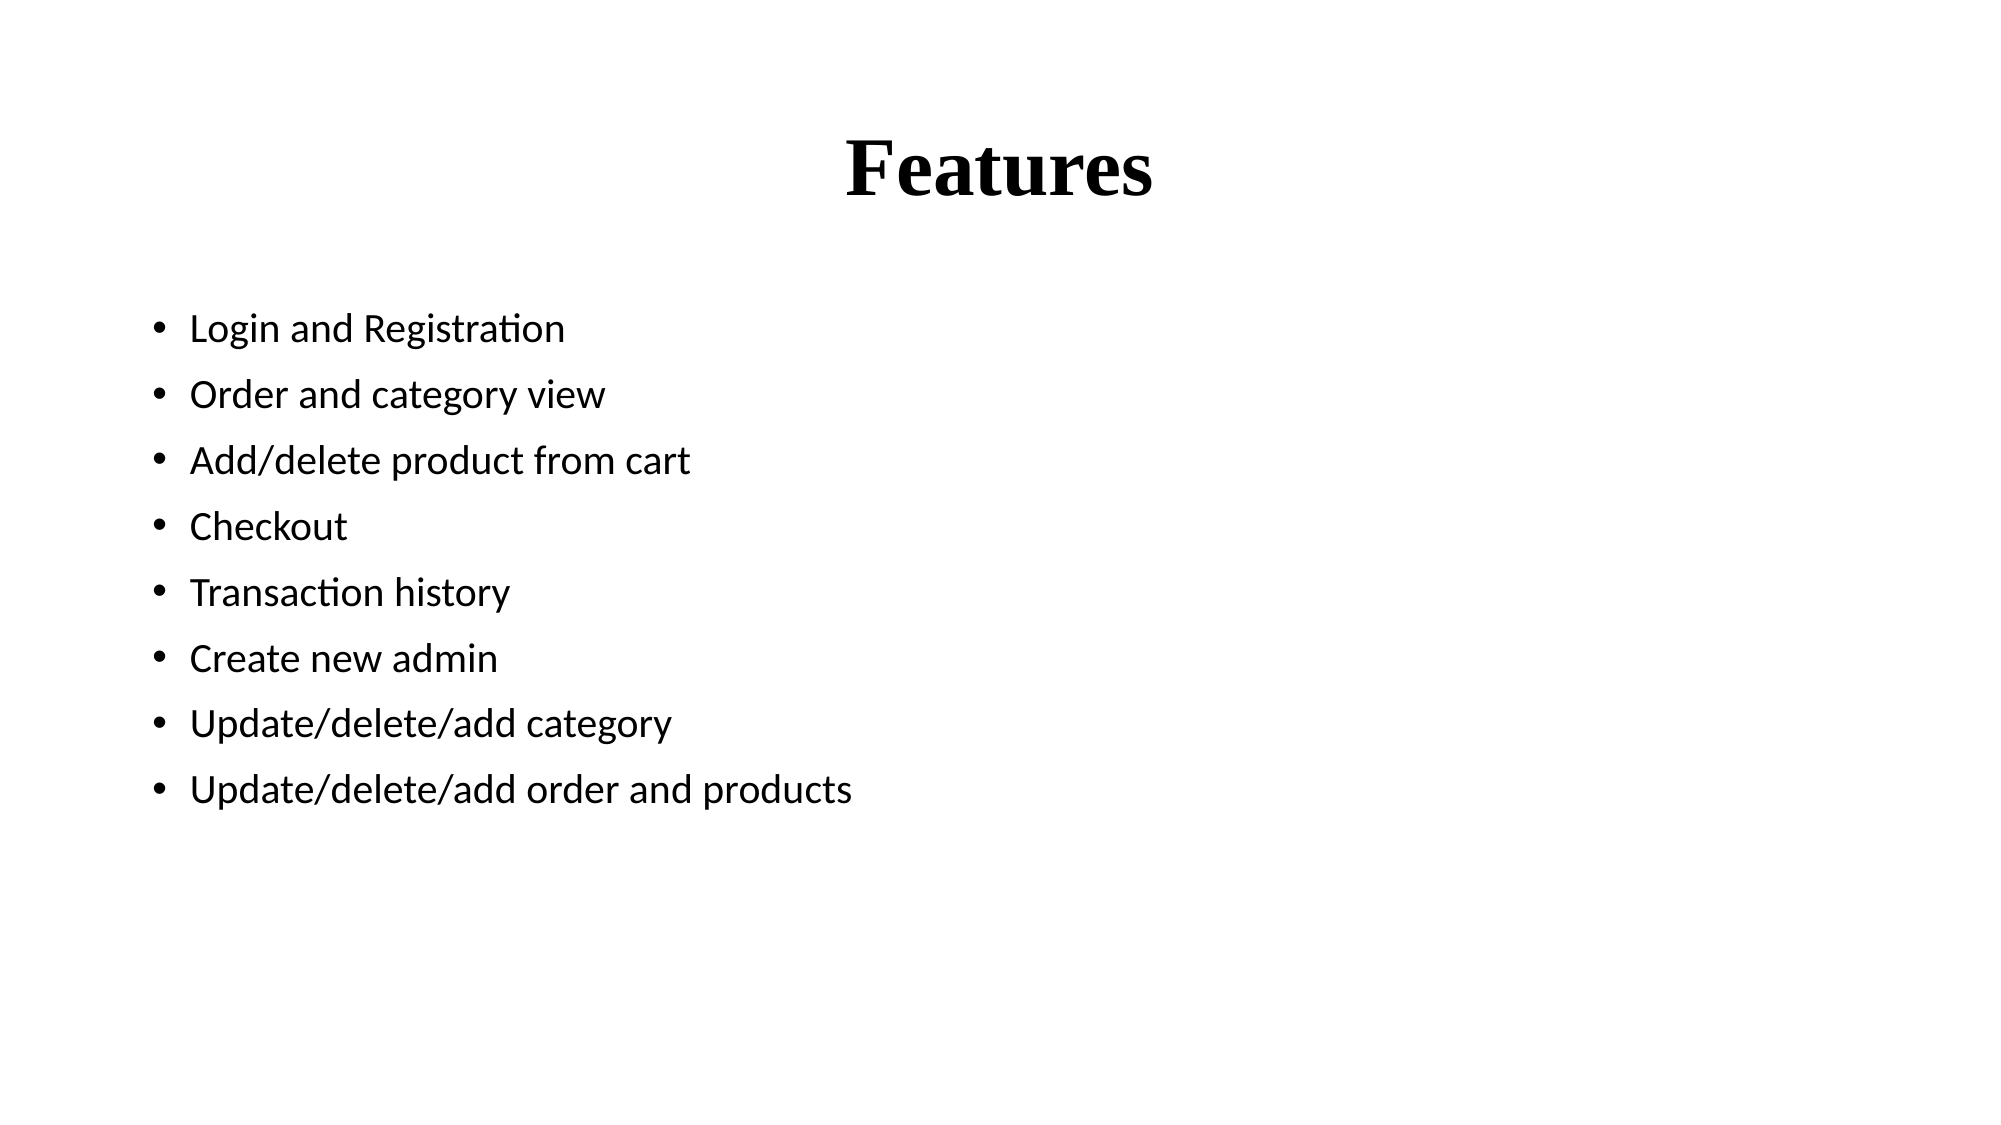

# Features
Login and Registration
Order and category view
Add/delete product from cart
Checkout
Transaction history
Create new admin
Update/delete/add category
Update/delete/add order and products